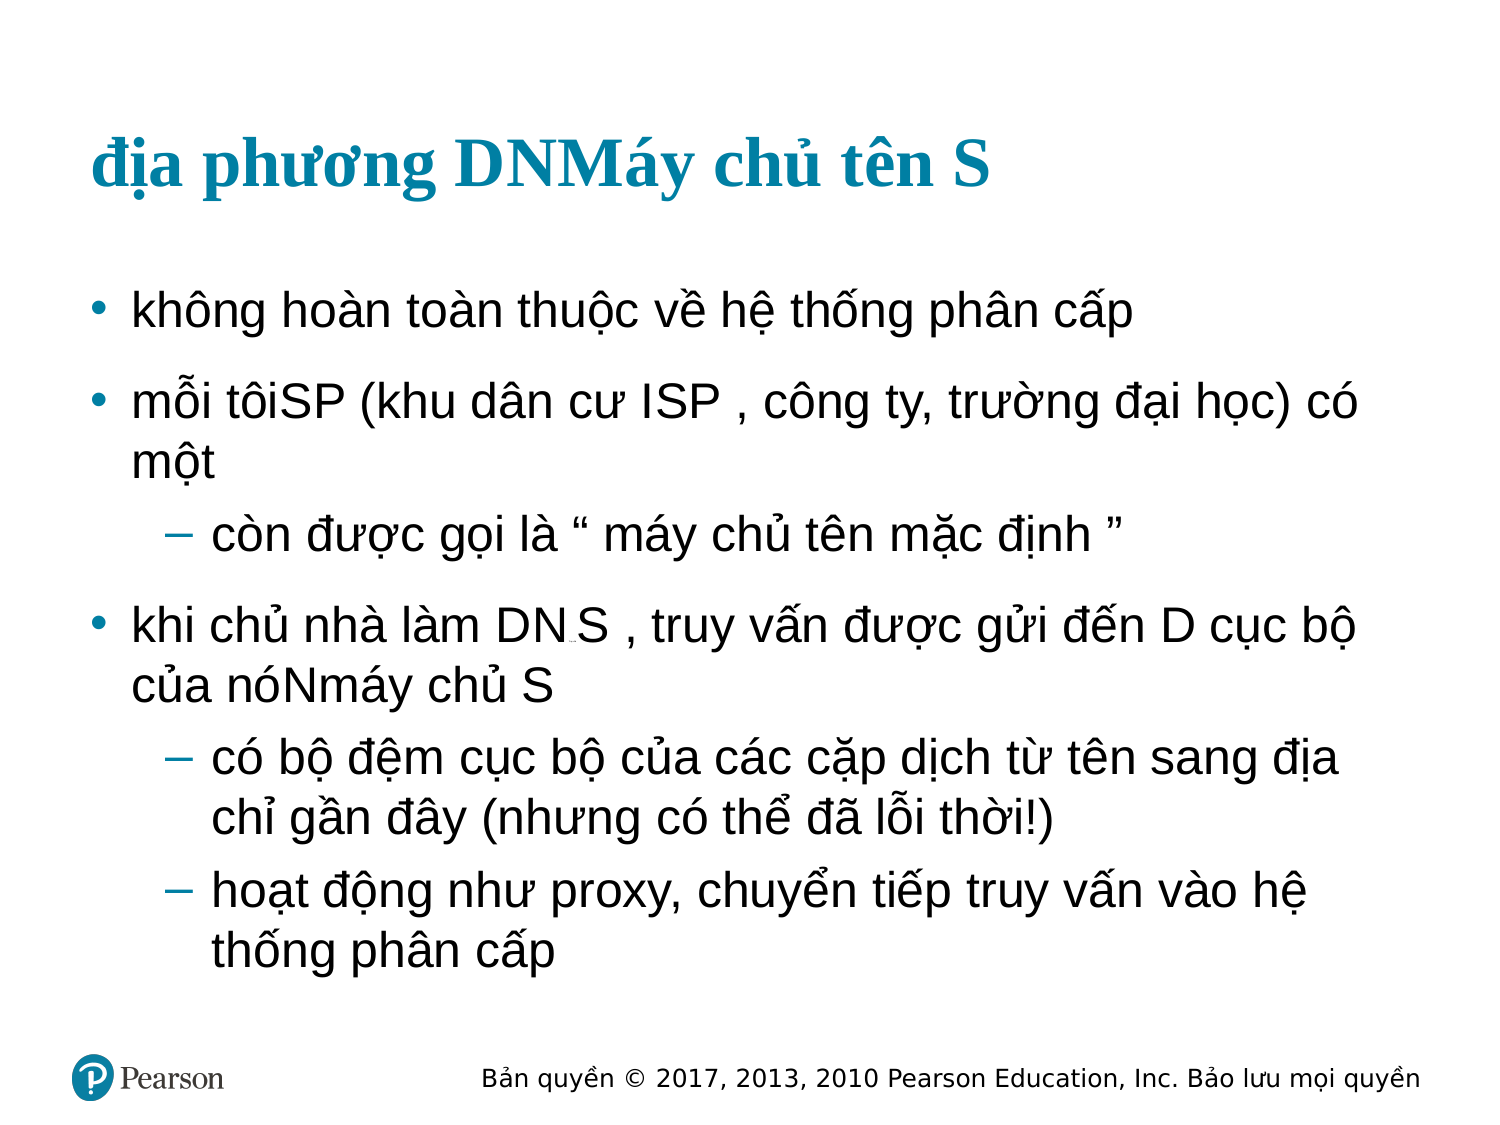

# địa phương D N Máy chủ tên S
không hoàn toàn thuộc về hệ thống phân cấp
mỗi tôi S P (khu dân cư I S P , công ty, trường đại học) có một
còn được gọi là “ máy chủ tên mặc định ”
khi chủ nhà làm D N Truy vấn S , truy vấn được gửi đến D cục bộ của nó N máy chủ S
có bộ đệm cục bộ của các cặp dịch từ tên sang địa chỉ gần đây (nhưng có thể đã lỗi thời!)
hoạt động như proxy, chuyển tiếp truy vấn vào hệ thống phân cấp